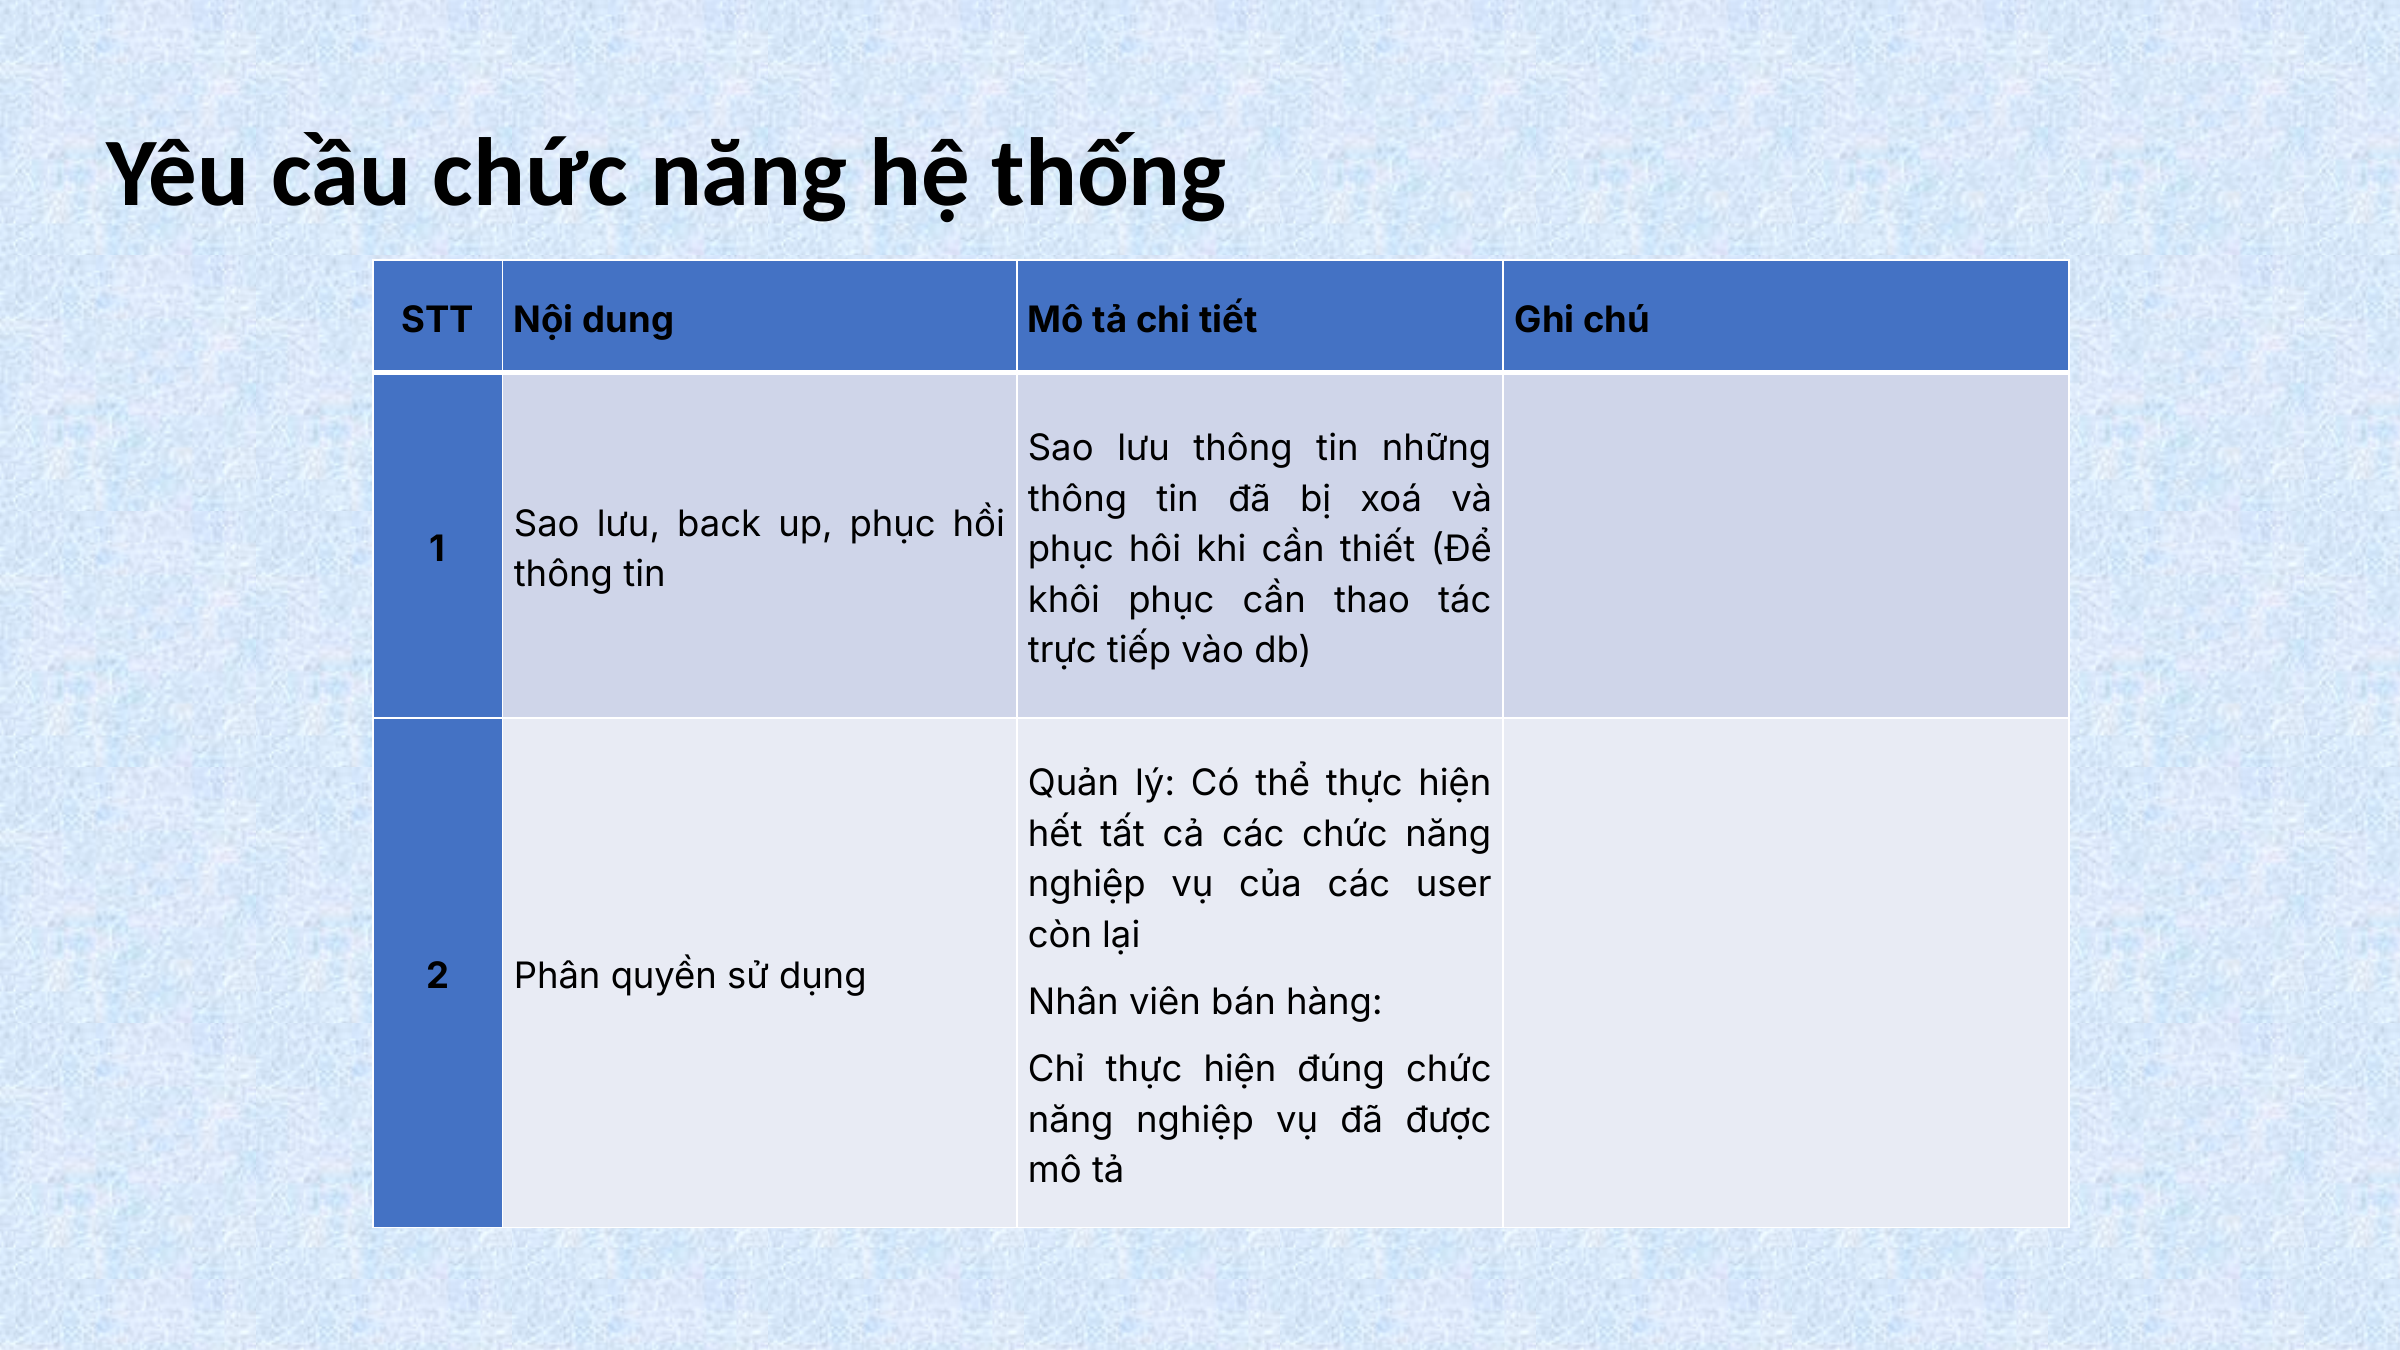

Yêu cầu chức năng hệ thống
| STT | Nội dung | Mô tả chi tiết | Ghi chú |
| --- | --- | --- | --- |
| 1 | Sao lưu, back up, phục hồi thông tin | Sao lưu thông tin những thông tin đã bị xoá và phục hôi khi cần thiết (Để khôi phục cần thao tác trực tiếp vào db) |  |
| 2 | Phân quyền sử dụng | Quản lý: Có thể thực hiện hết tất cả các chức năng nghiệp vụ của các user còn lại Nhân viên bán hàng: Chỉ thực hiện đúng chức năng nghiệp vụ đã được mô tả |  |